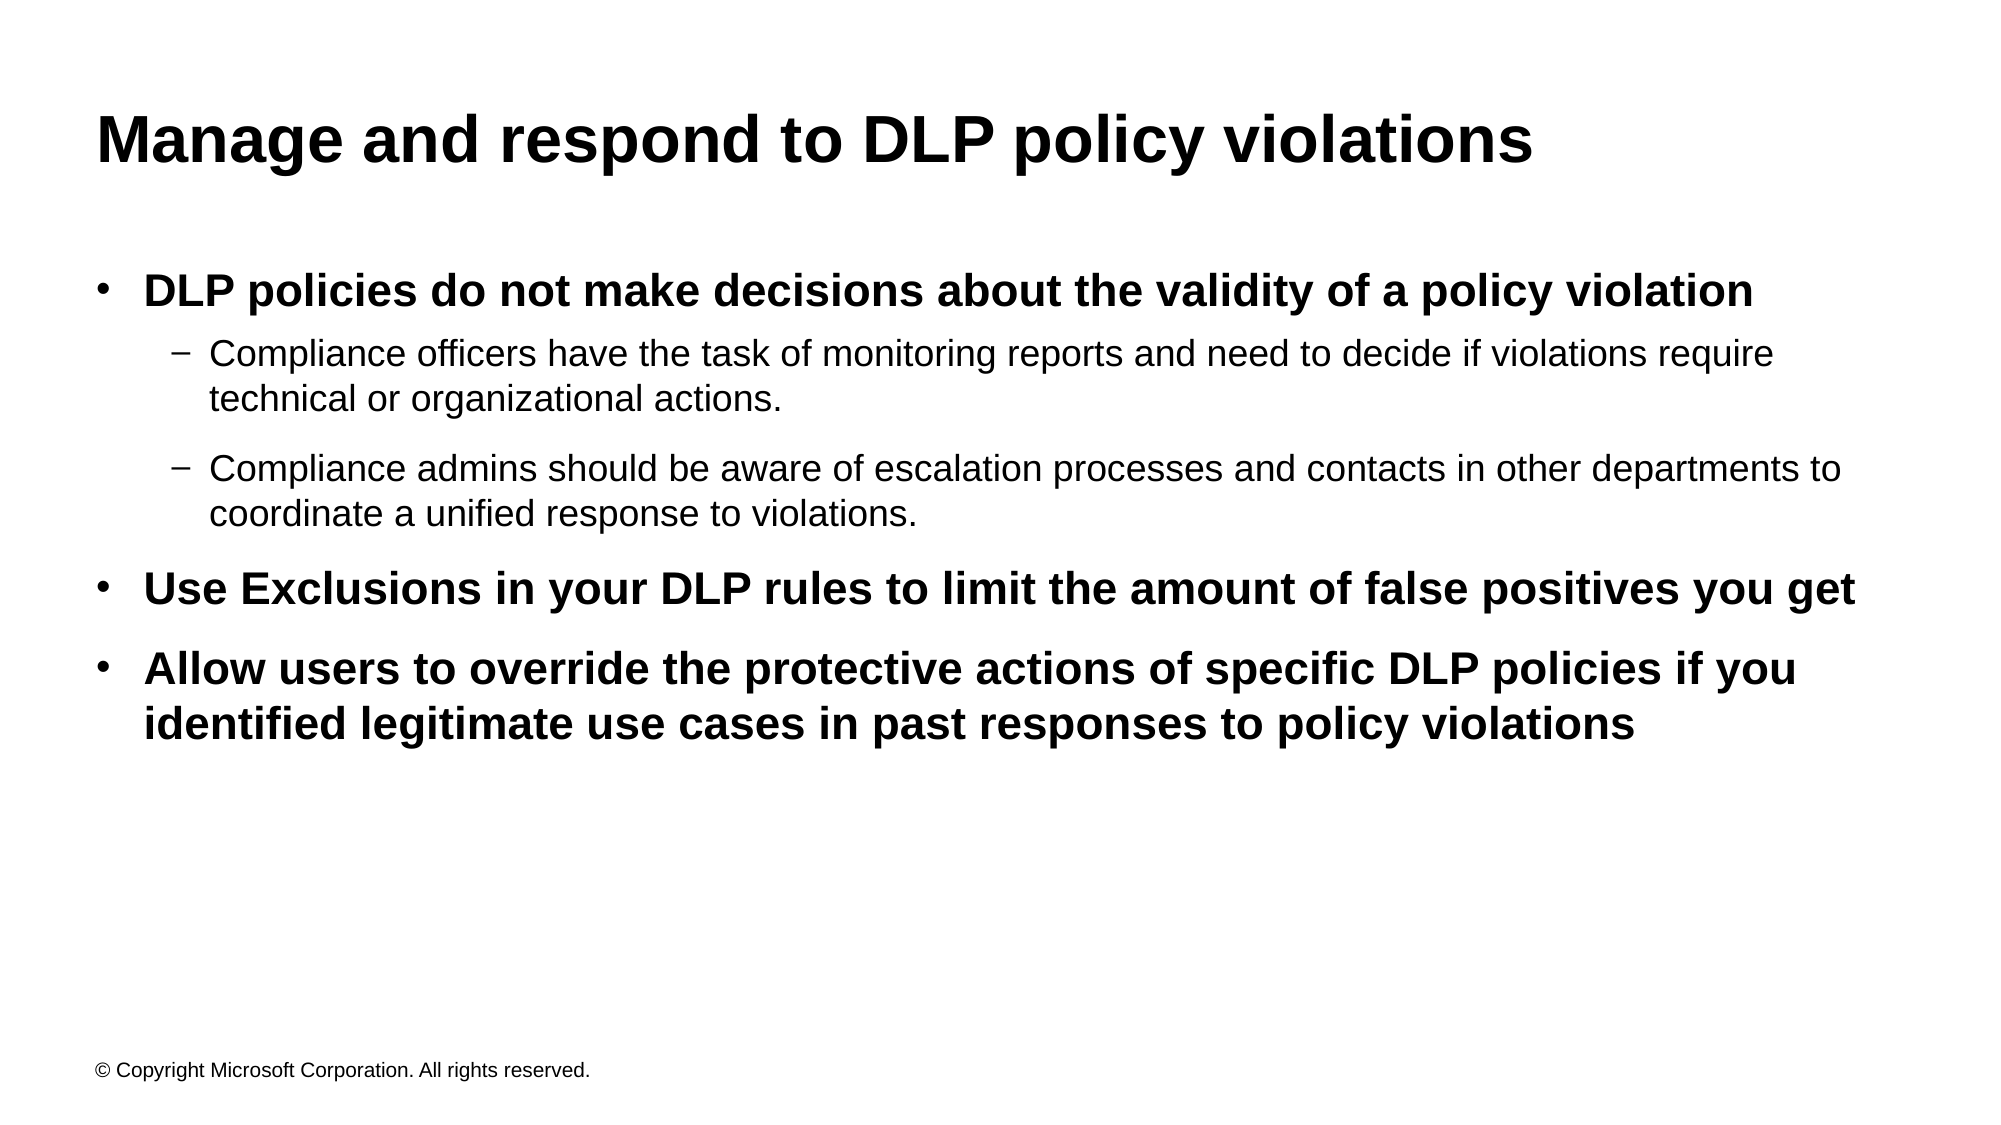

# Manage and respond to DLP policy violations
DLP policies do not make decisions about the validity of a policy violation
Compliance officers have the task of monitoring reports and need to decide if violations require technical or organizational actions.
Compliance admins should be aware of escalation processes and contacts in other departments to coordinate a unified response to violations.
Use Exclusions in your DLP rules to limit the amount of false positives you get
Allow users to override the protective actions of specific DLP policies if you identified legitimate use cases in past responses to policy violations